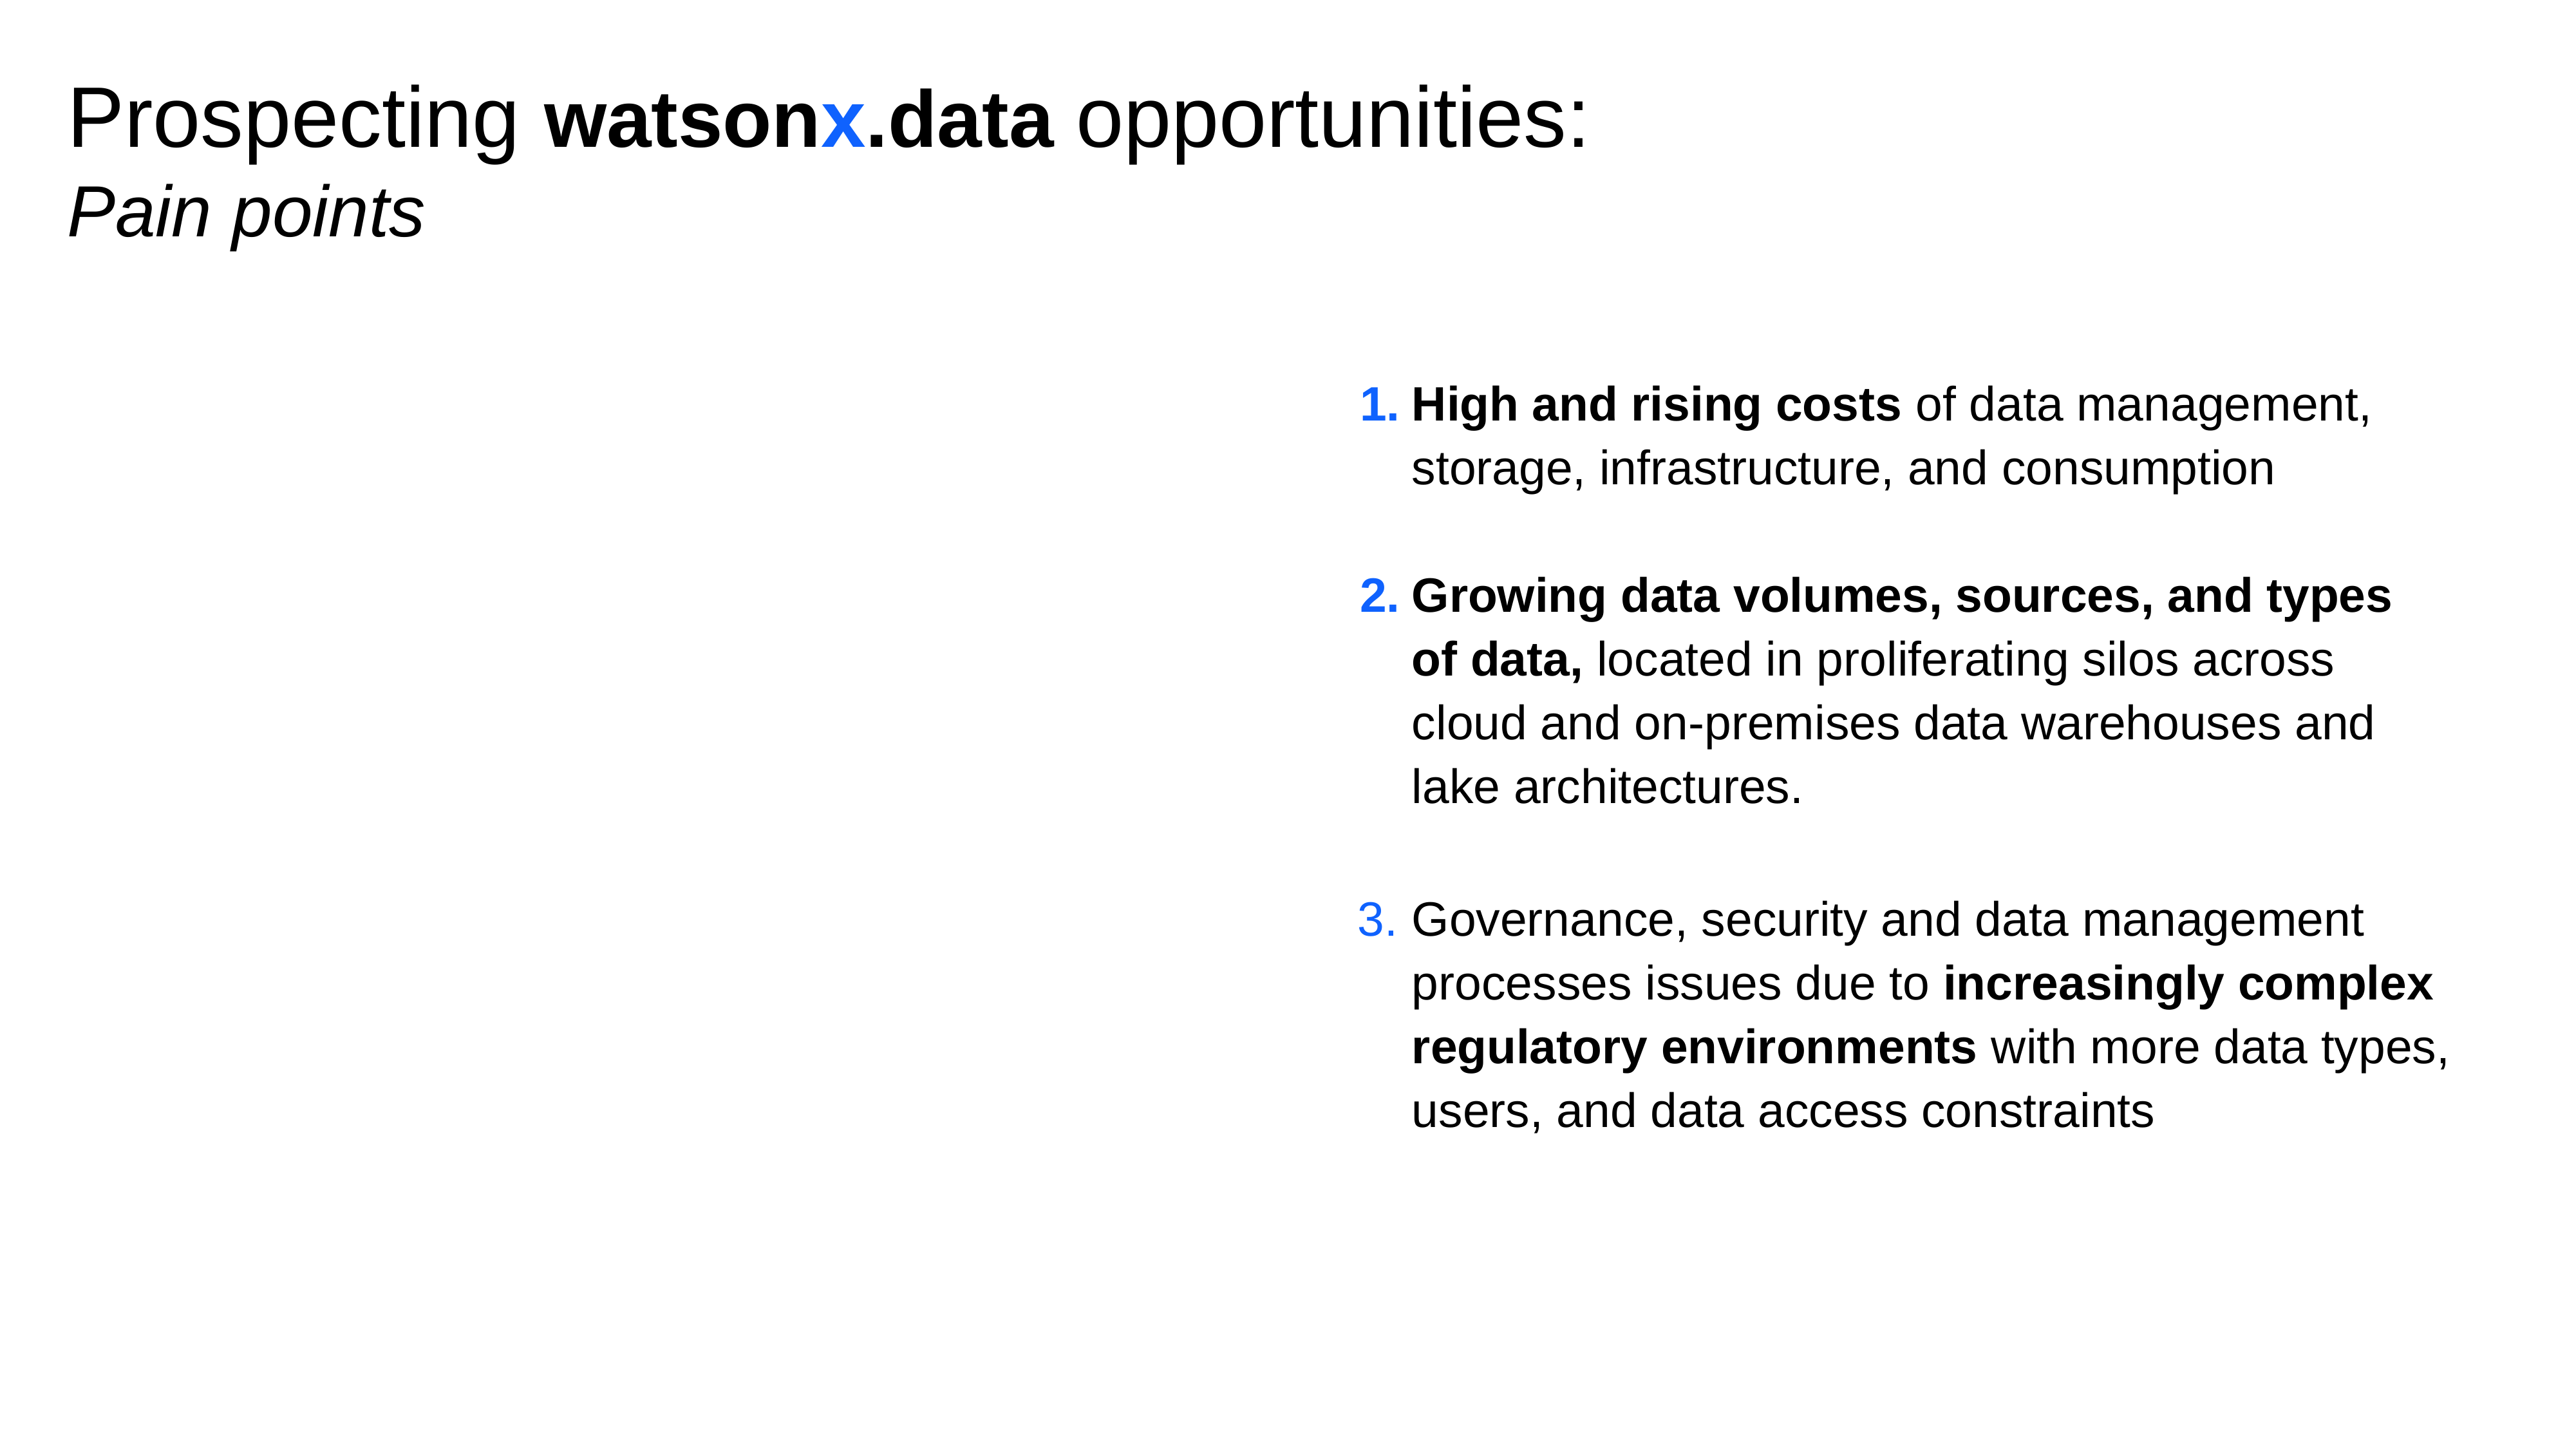

# Prospecting watsonx.data opportunities: Pain points
High and rising costs of data management, storage, infrastructure, and consumption
Growing data volumes, sources, and types
of data, located in proliferating silos across
cloud and on-premises data warehouses and
lake architectures.
Governance, security and data management processes issues due to increasingly complex regulatory environments with more data types, users, and data access constraints